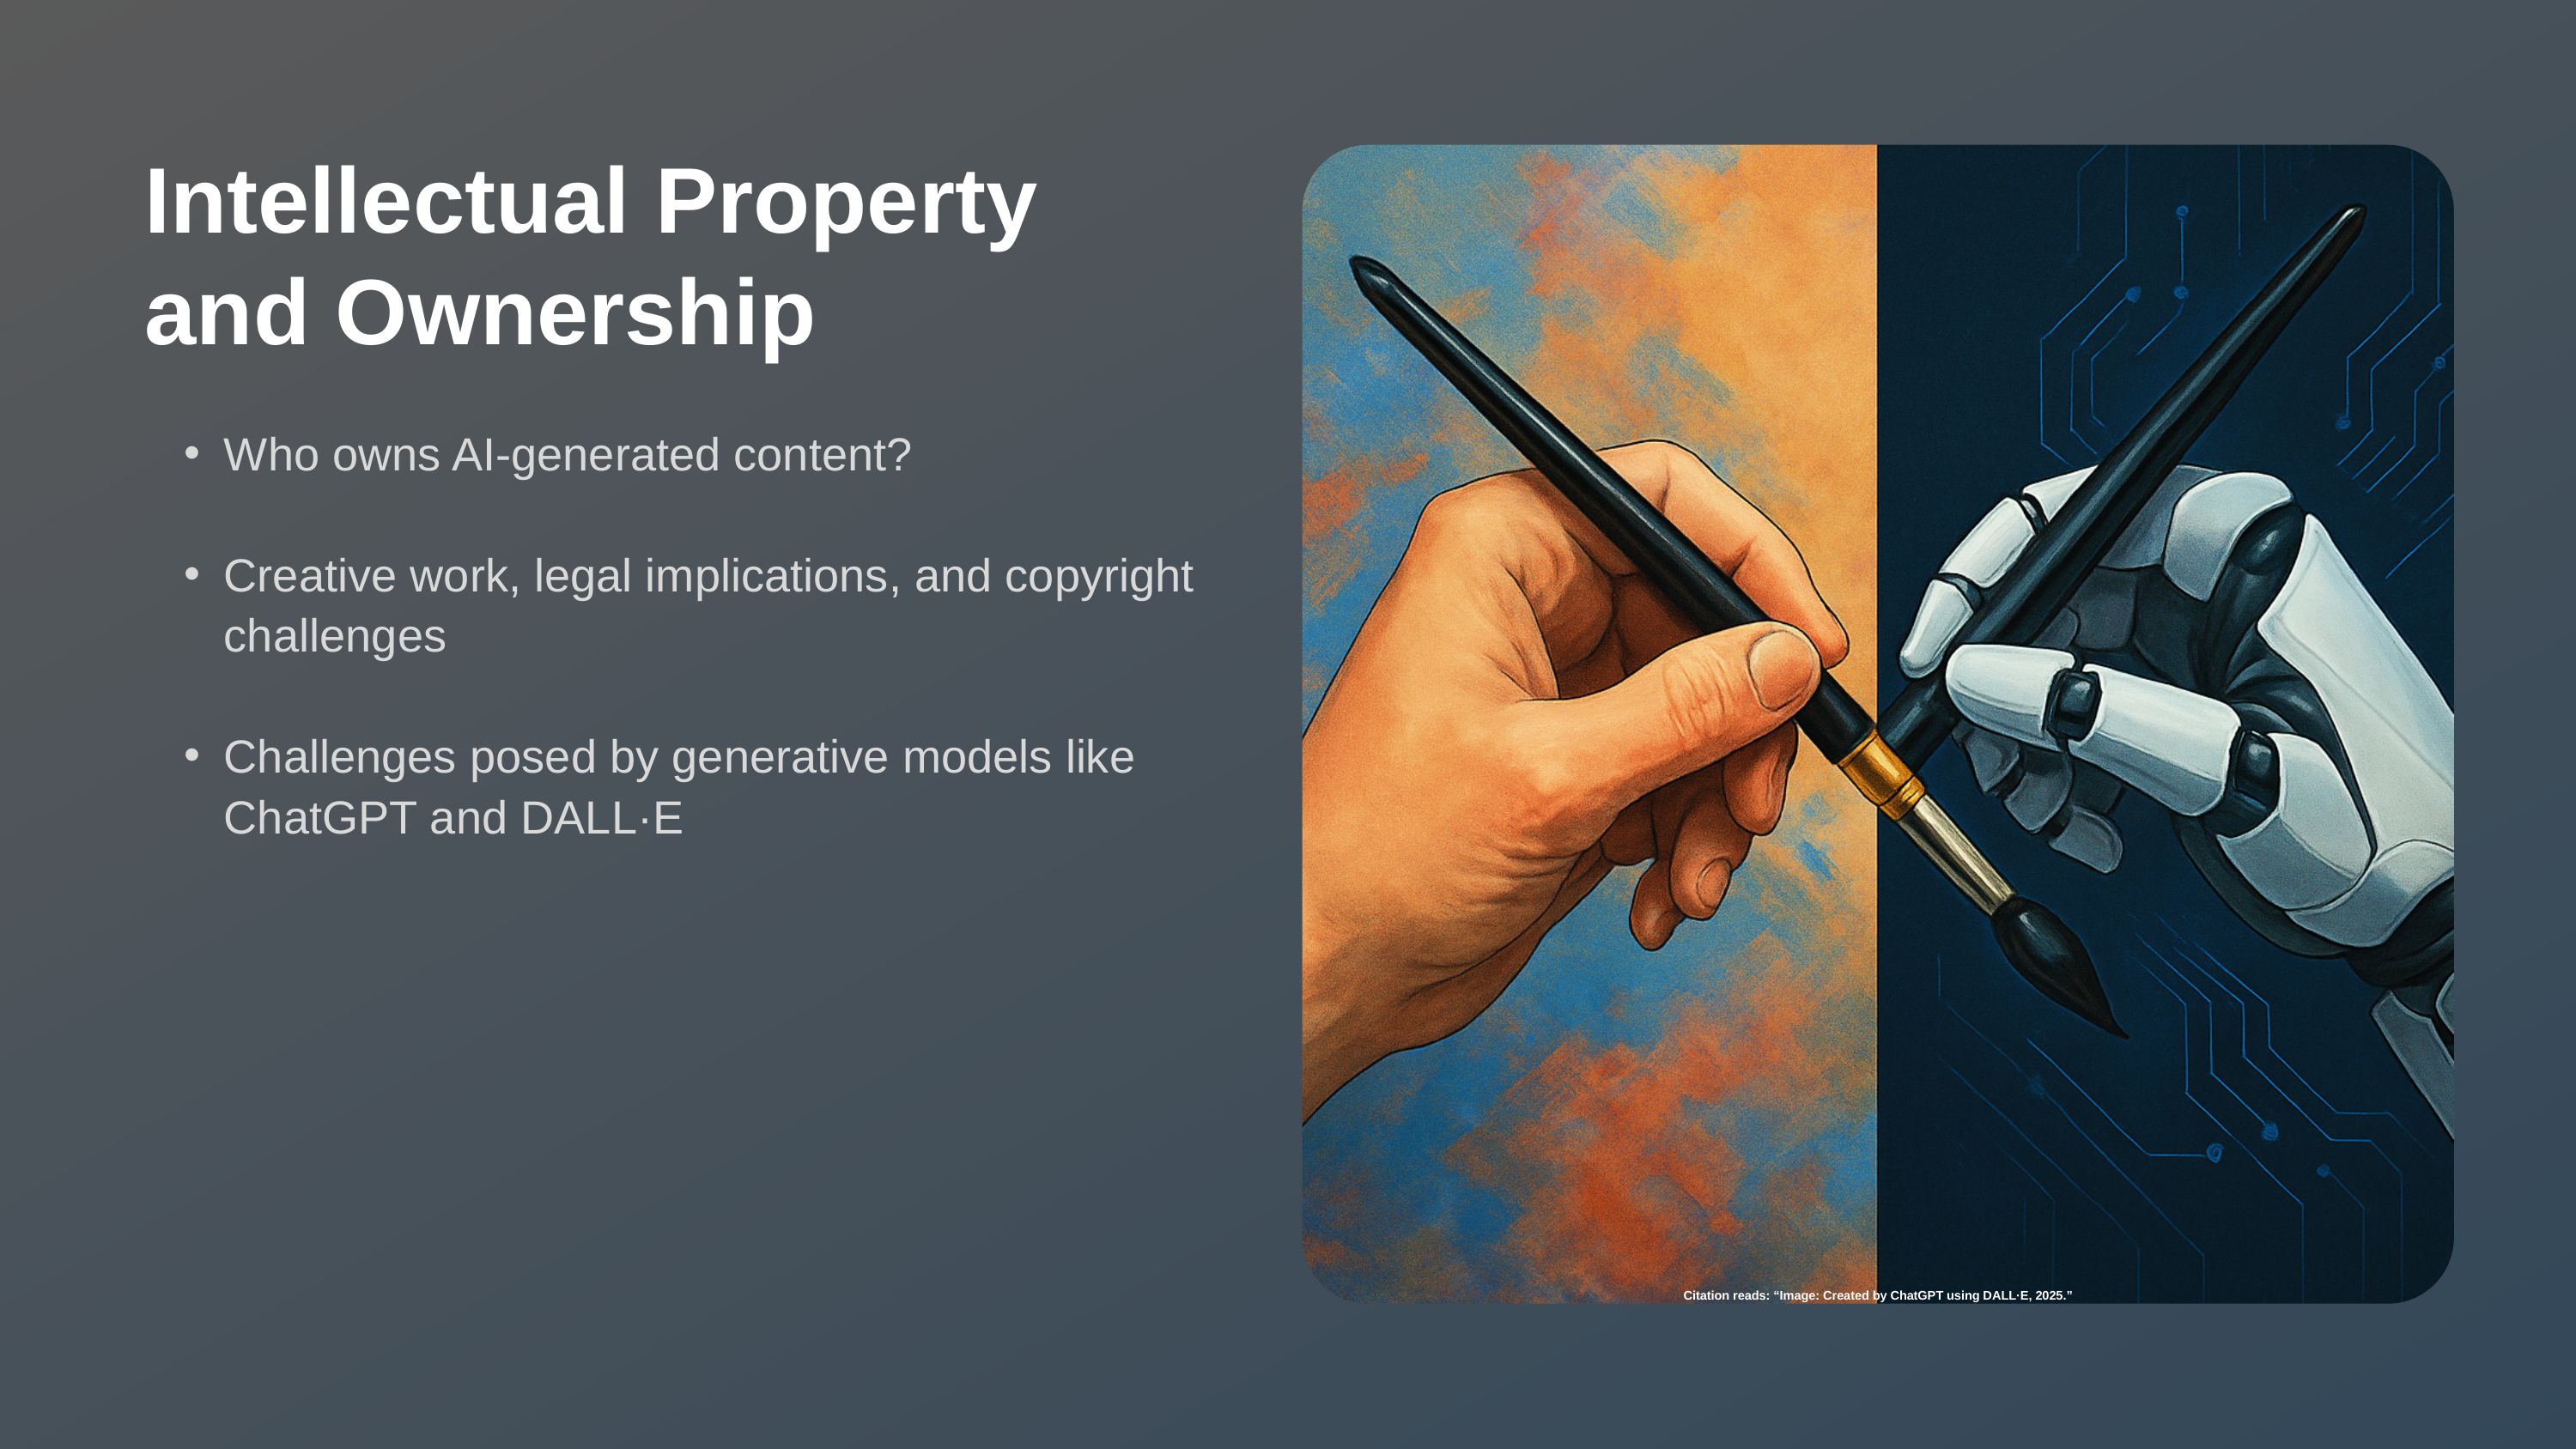

Intellectual Property and Ownership
Who owns AI-generated content?

Creative work, legal implications, and copyright challenges

Challenges posed by generative models like ChatGPT and DALL·E

Citation reads: “Image: Created by ChatGPT using DALL·E, 2025.”